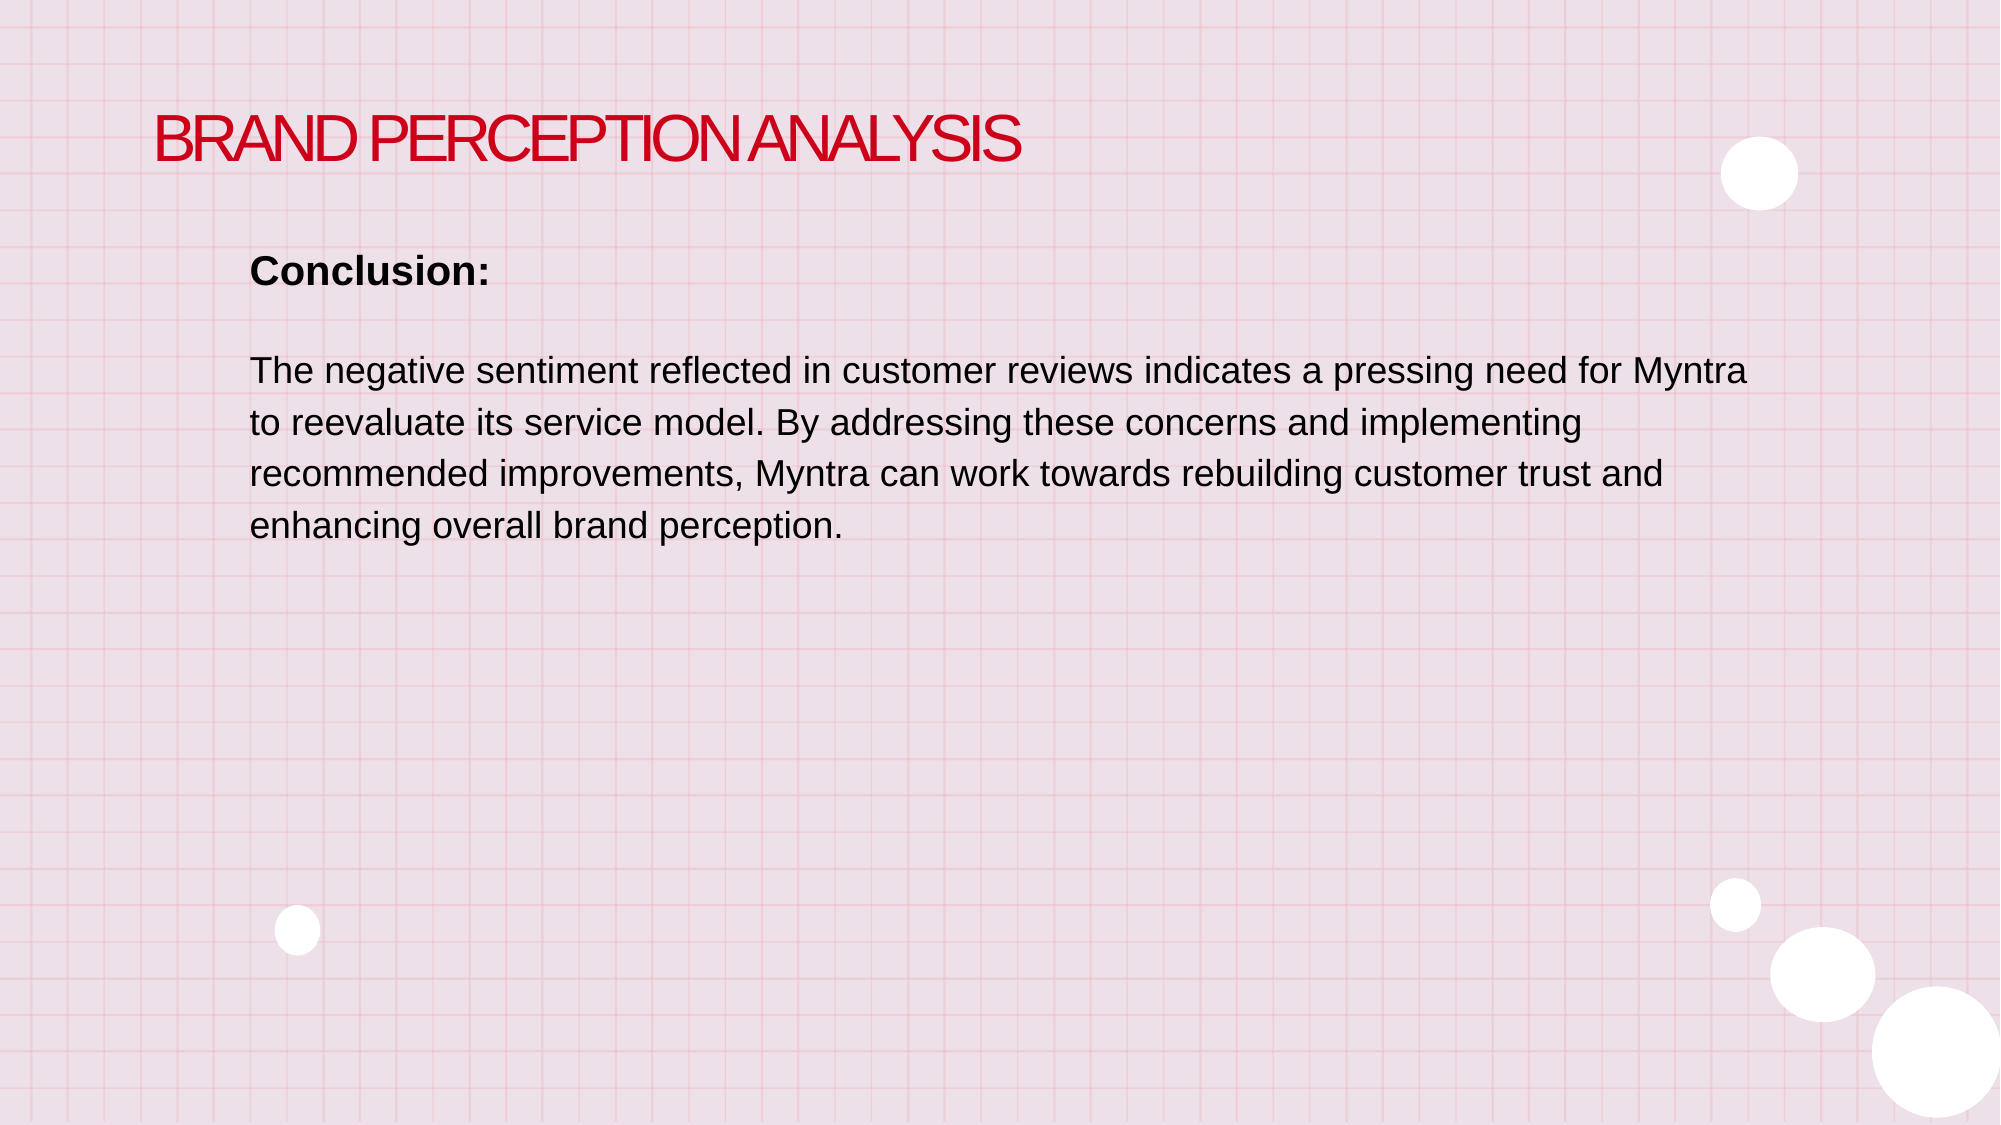

# Brand perception analysis

Conclusion:

The negative sentiment reflected in customer reviews indicates a pressing need for Myntra to reevaluate its service model. By addressing these concerns and implementing recommended improvements, Myntra can work towards rebuilding customer trust and enhancing overall brand perception.